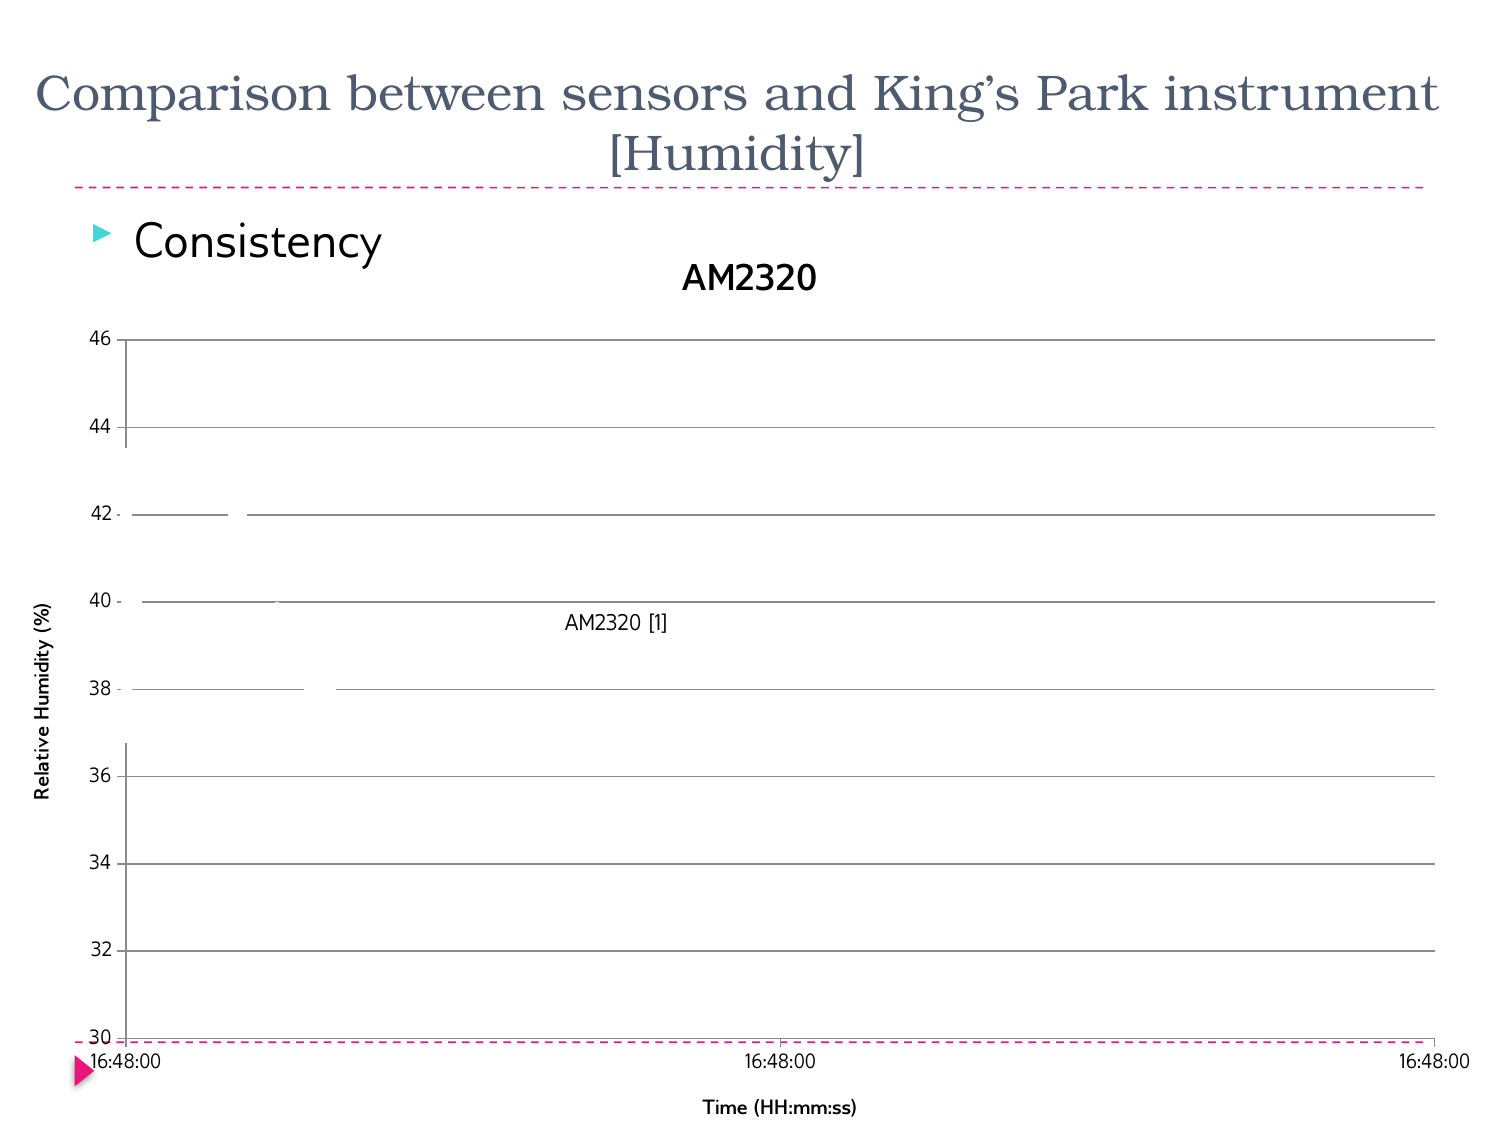

Comparison between sensors and King’s Park instrument
[Humidity]

Consistency

### Chart: AM2320

| Category | DHT | DHT_2 |
|---|---|---|
AM2320 [1]